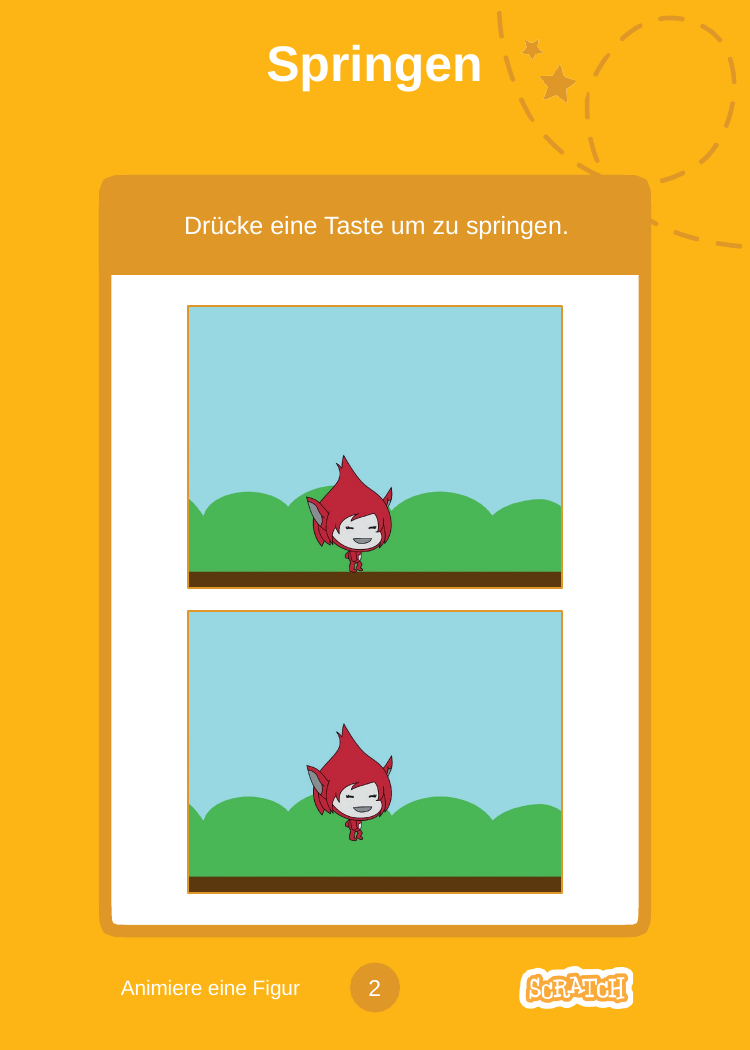

# Springen

Drücke eine Taste um zu springen.

2
Animiere eine Figur